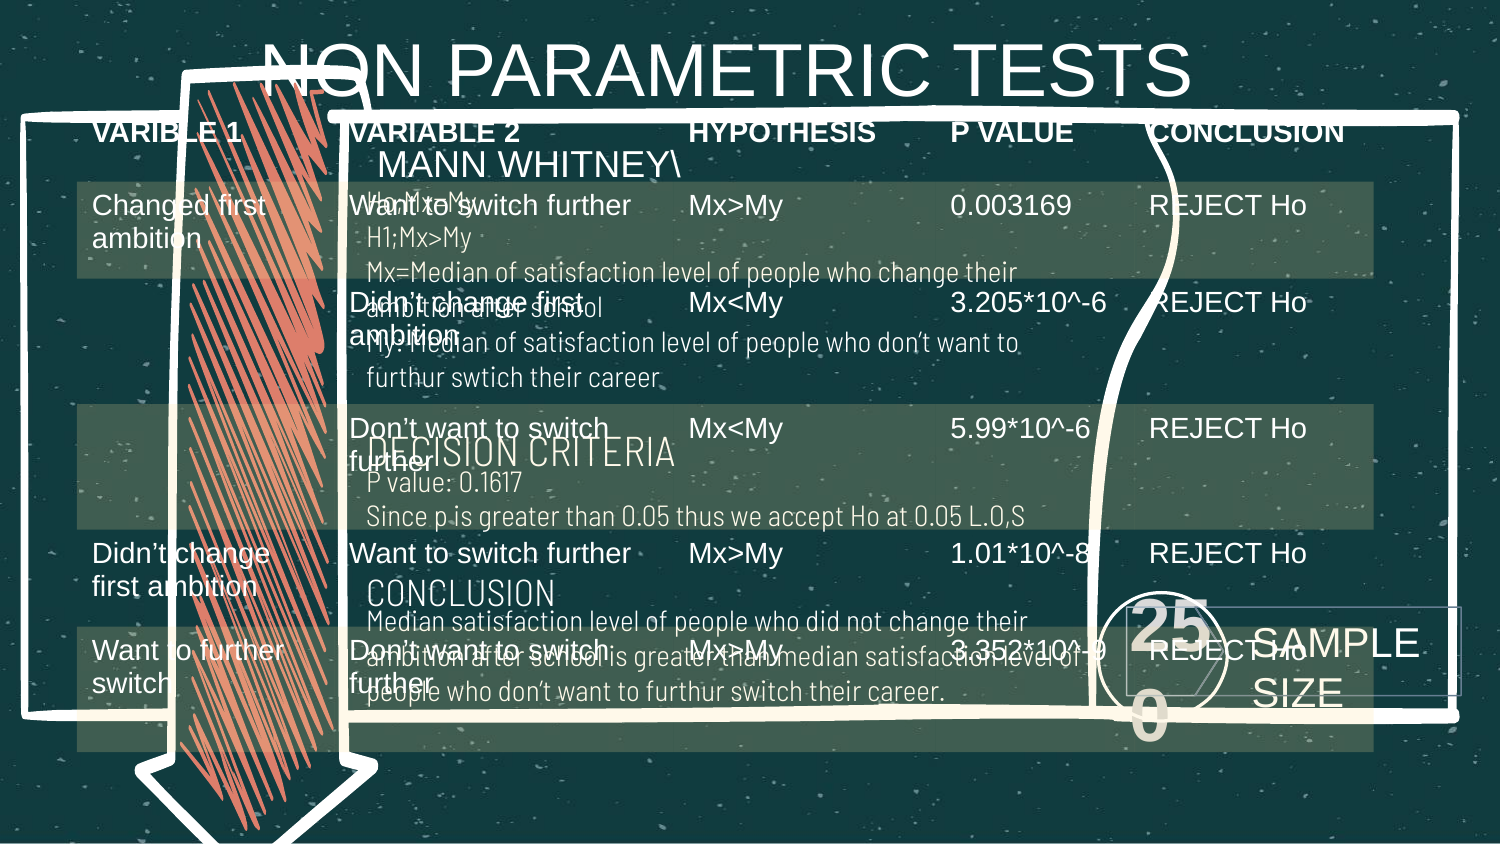

NON PARAMETRIC TESTS

| VARIBLE 1 | VARIABLE 2 | HYPOTHESIS | P VALUE | CONCLUSION |
| --- | --- | --- | --- | --- |
| Changed first ambition | Want to switch further | Mx>My | 0.003169 | REJECT Ho |
|  | Didn’t change first ambition | Mx<My | 3.205\*10^-6 | REJECT Ho |
|  | Don’t want to switch further | Mx<My | 5.99\*10^-6 | REJECT Ho |
| Didn’t change first ambition | Want to switch further | Mx>My | 1.01\*10^-8 | REJECT Ho |
| Want to further switch | Don’t want to switch further | Mx>My | 3.352\*10^-9 | REJECT Ho |
MANN WHITNEY\

Ho;Mx=My
H1;Mx>My
Mx=Median of satisfaction level of people who change their ambition after school
My: Median of satisfaction level of people who don’t want to furthur swtich their career

P value: 0.1617
Since p is greater than 0.05 thus we accept Ho at 0.05 L.O,S

Median satisfaction level of people who did not change their ambition after school is greater than median satisfaction level of people who don’t want to furthur switch their career.

DECISION CRITERIA

CONCLUSION

250
SAMPLE SIZE